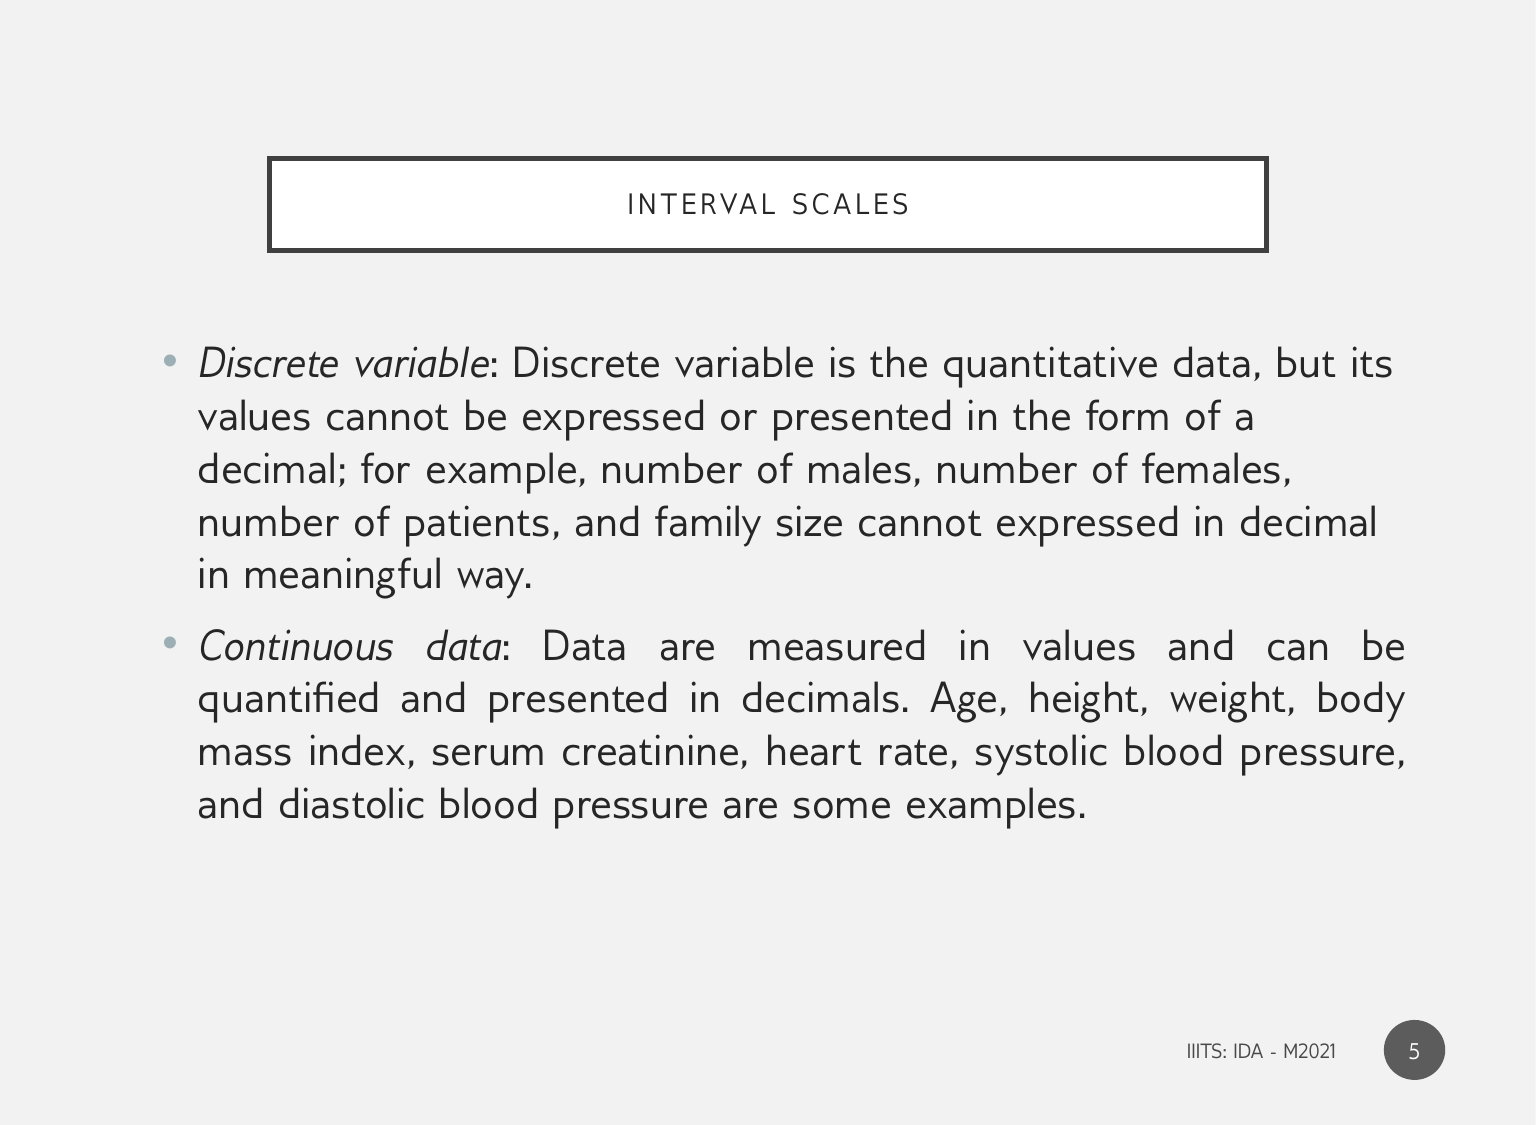

# Interval Scales
Discrete variable: Discrete variable is the quantitative data, but its values cannot be expressed or presented in the form of a decimal; for example, number of males, number of females, number of patients, and family size cannot expressed in decimal in meaningful way.
Continuous data: Data are measured in values and can be quantified and presented in decimals. Age, height, weight, body mass index, serum creatinine, heart rate, systolic blood pressure, and diastolic blood pressure are some examples.

5
IIITS: IDA - M2021